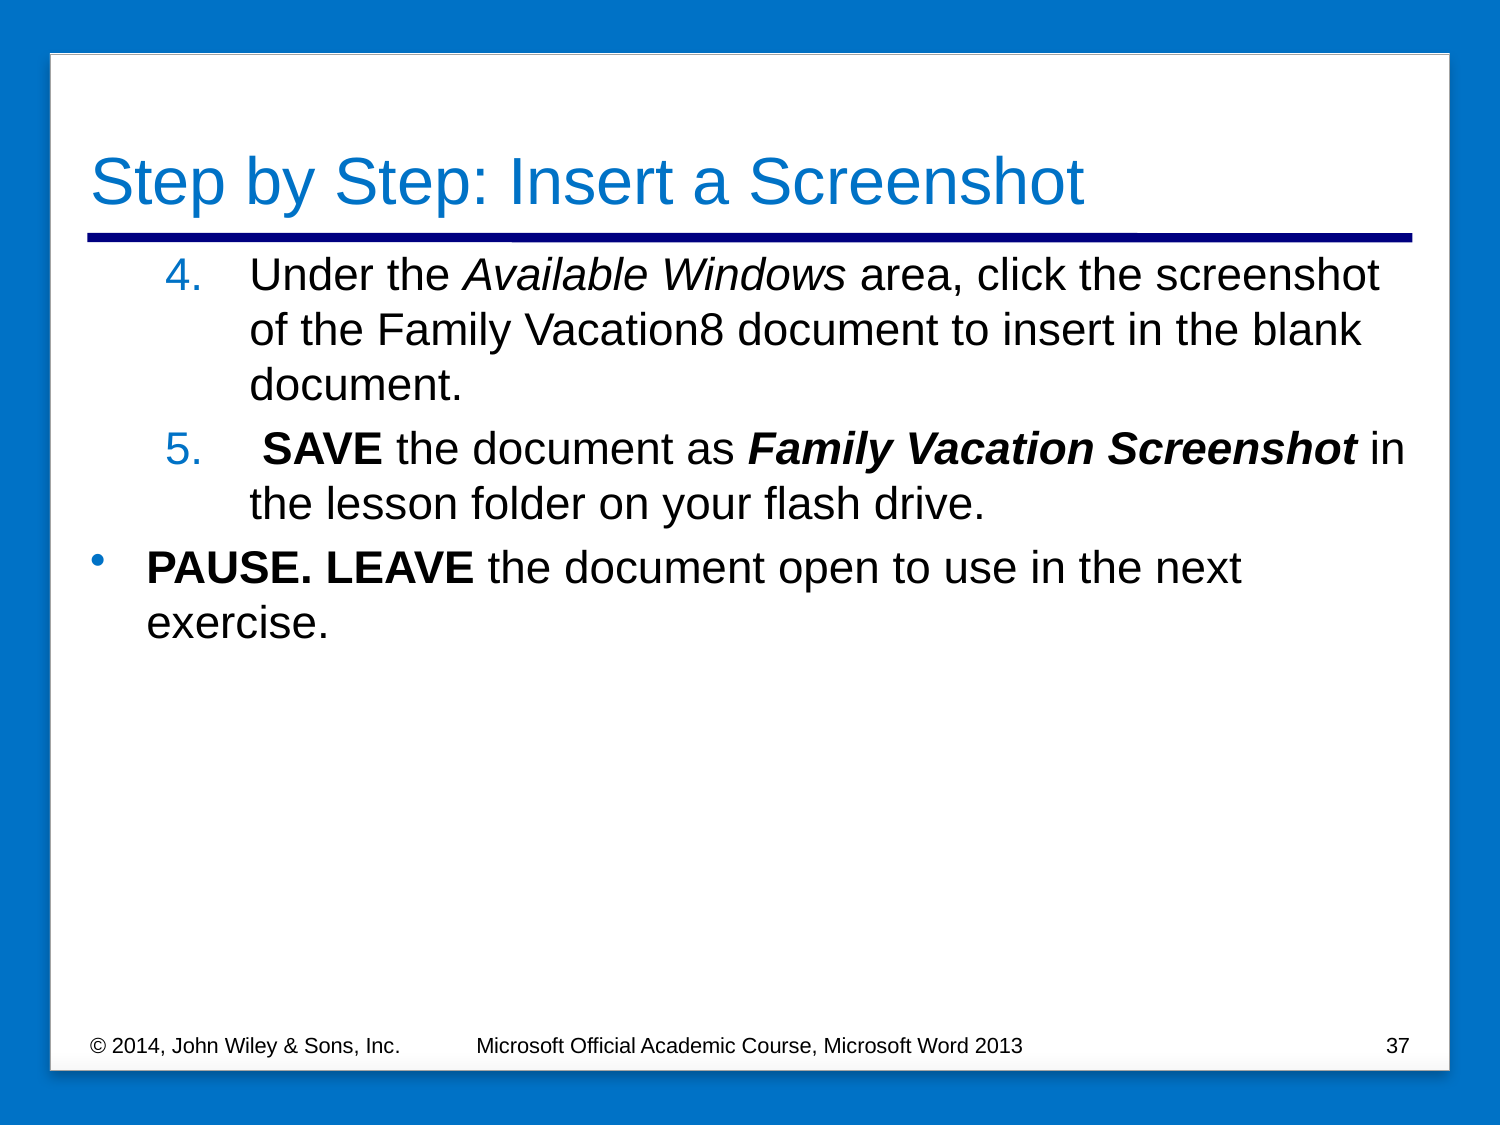

# Step by Step: Insert a Screenshot
Under the Available Windows area, click the screenshot of the Family Vacation8 document to insert in the blank document.
 SAVE the document as Family Vacation Screenshot in the lesson folder on your flash drive.
PAUSE. LEAVE the document open to use in the next exercise.
© 2014, John Wiley & Sons, Inc.
Microsoft Official Academic Course, Microsoft Word 2013
37